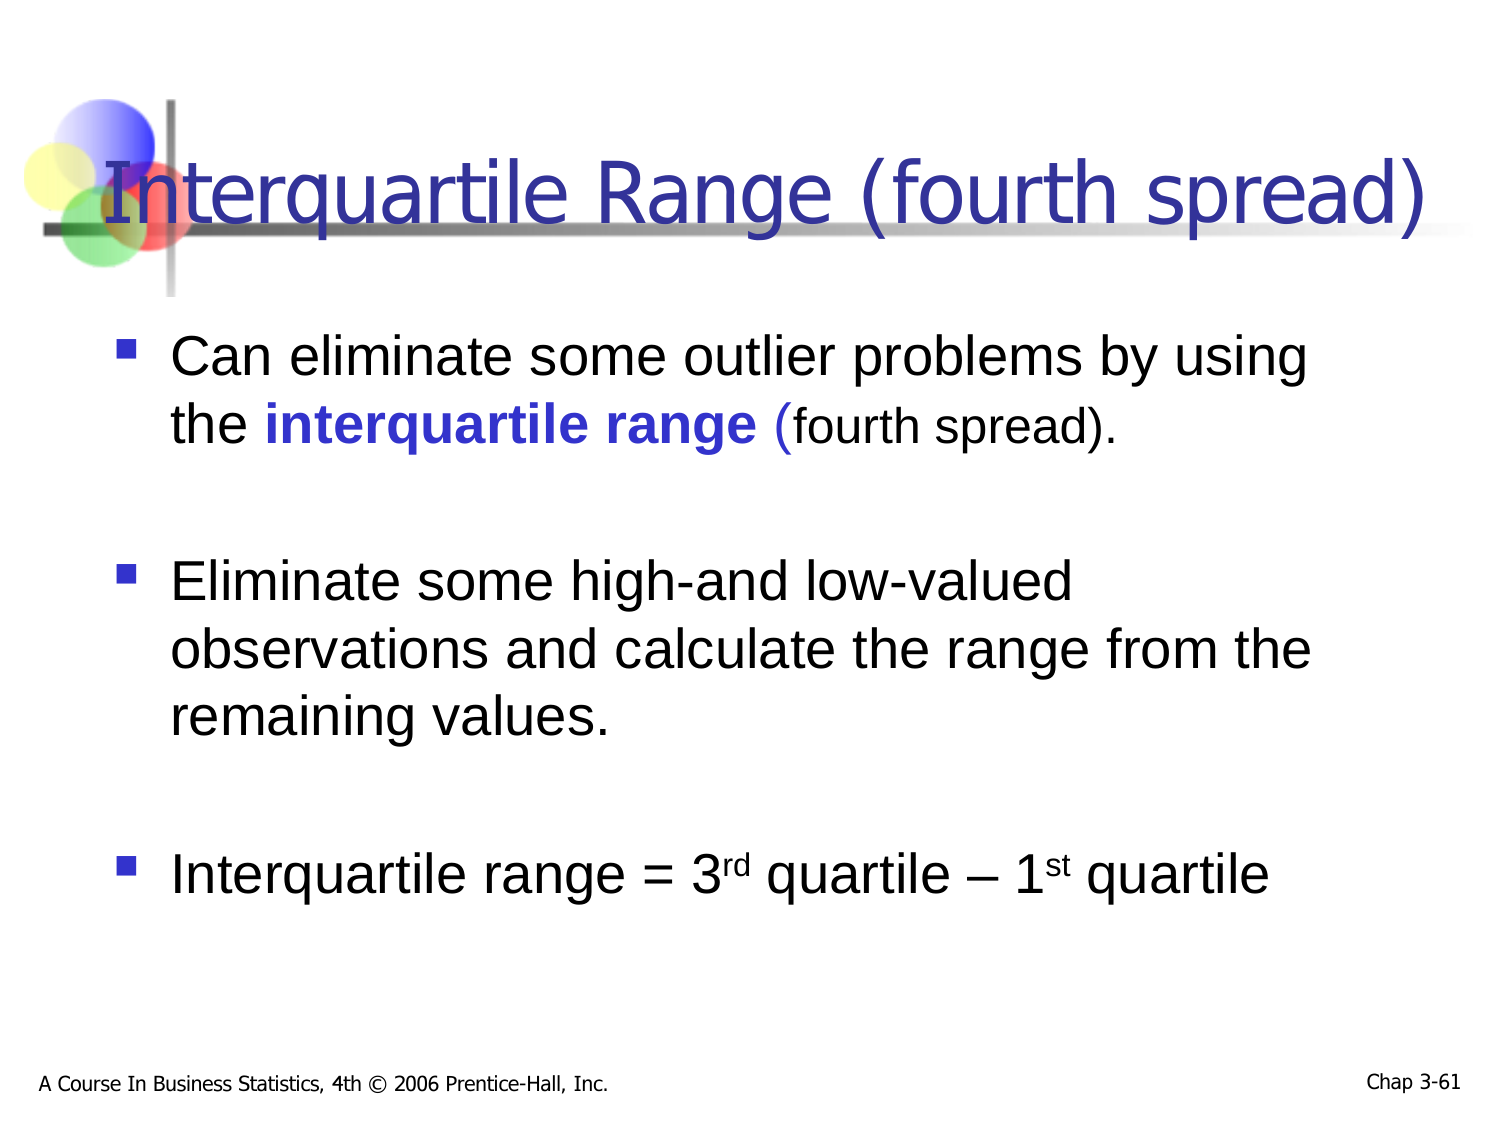

# Interquartile Range (fourth spread)
Can eliminate some outlier problems by using the interquartile range (fourth spread).

Eliminate some high-and low-valued observations and calculate the range from the remaining values.

Interquartile range = 3rd quartile – 1st quartile

A Course In Business Statistics, 4th © 2006 Prentice-Hall, Inc.
Chap 3-61